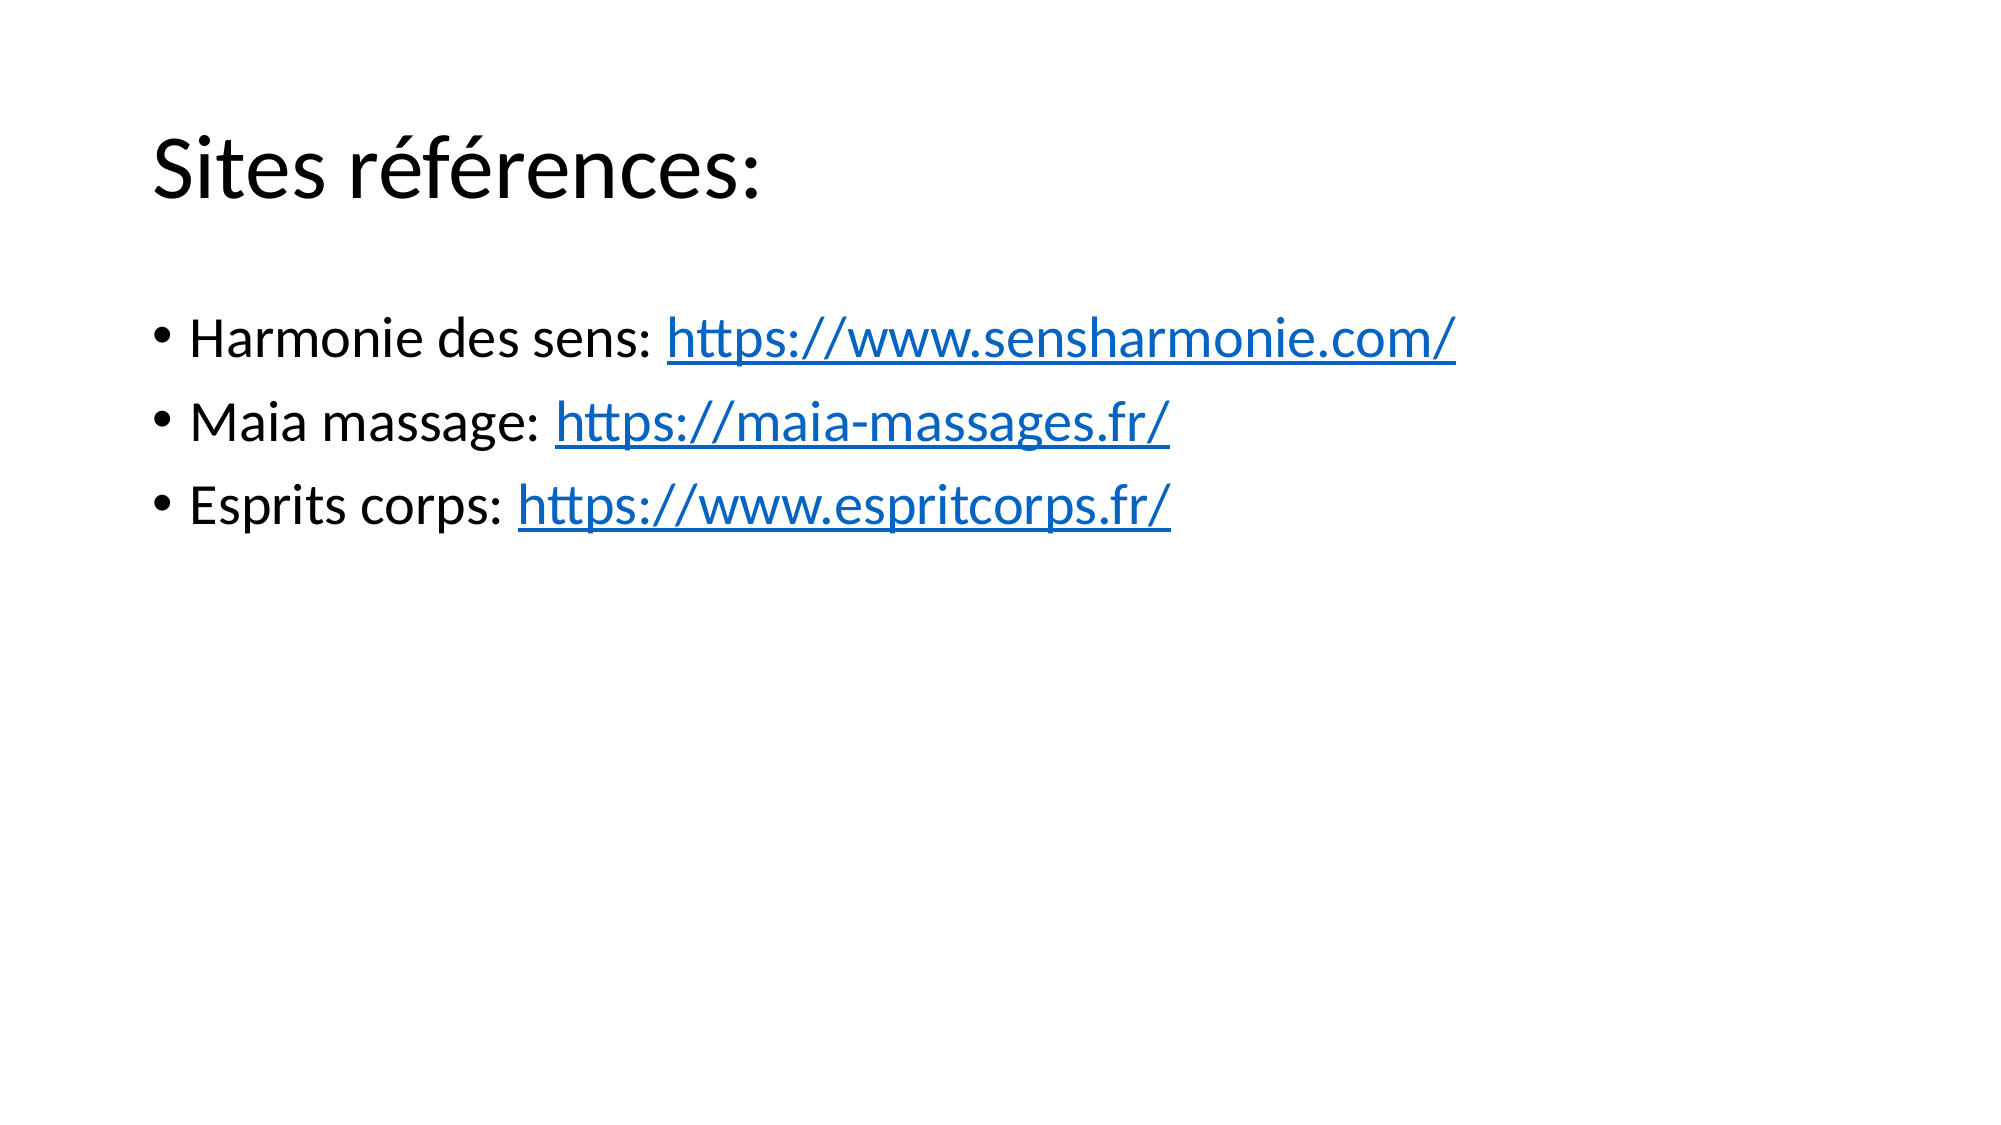

# Sites références:
Harmonie des sens: https://www.sensharmonie.com/
Maia massage: https://maia-massages.fr/
Esprits corps: https://www.espritcorps.fr/